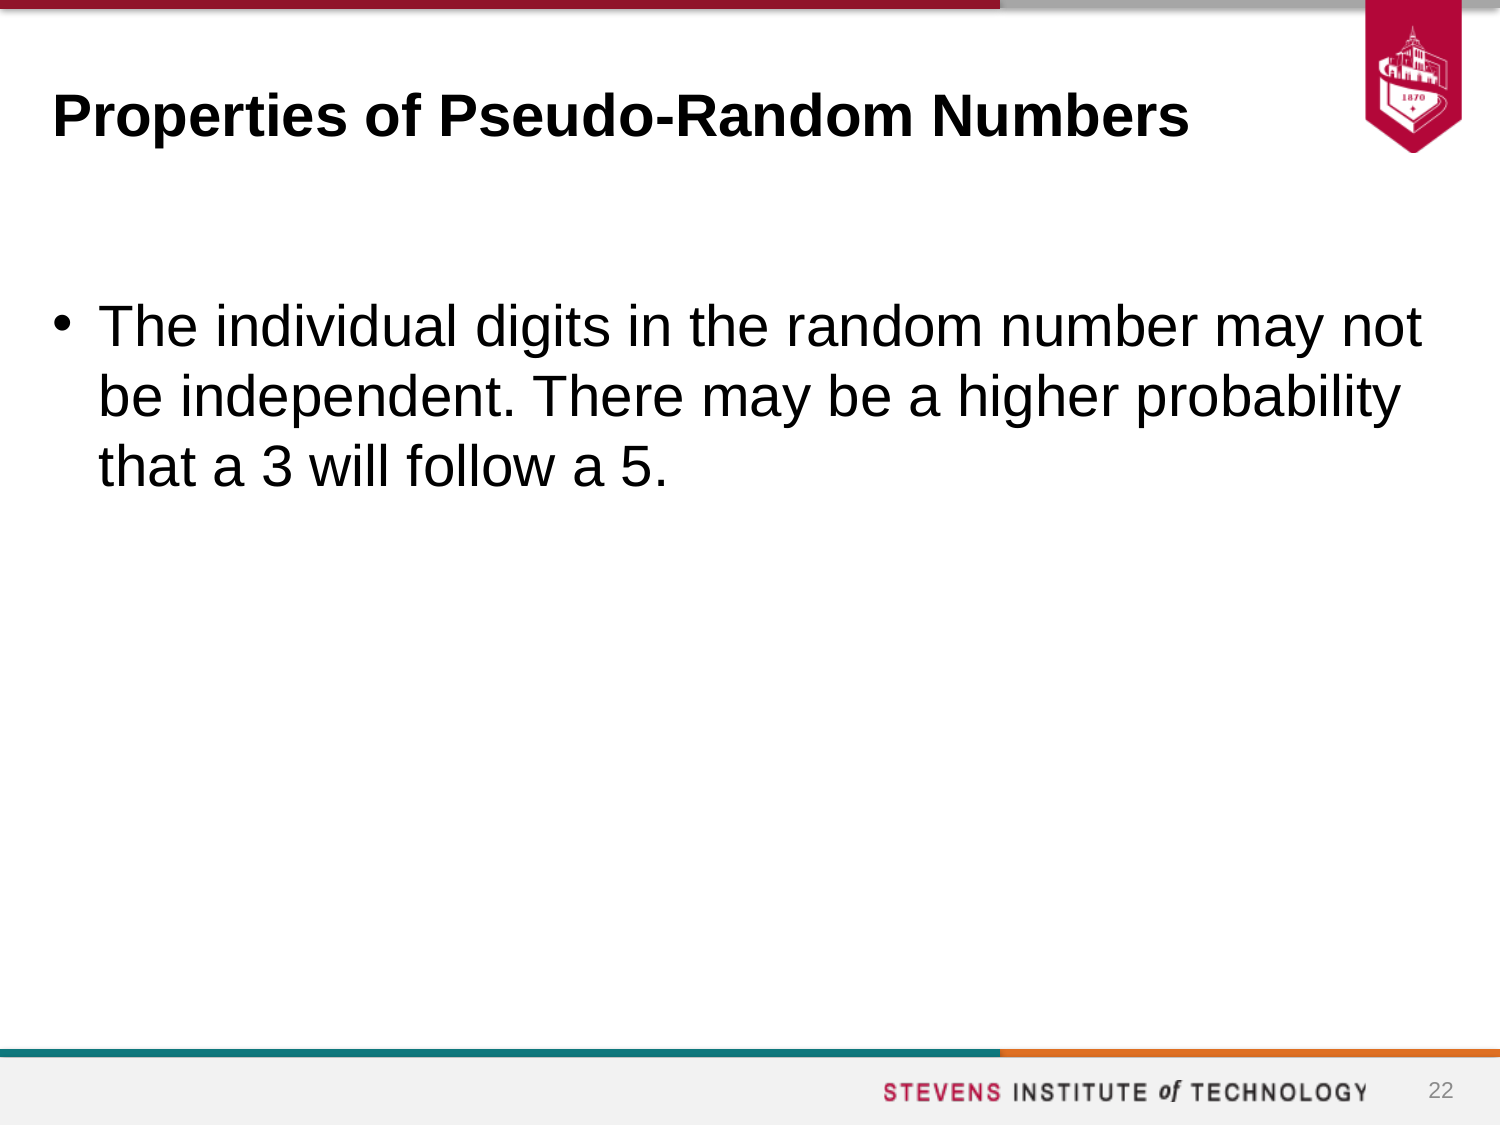

# Properties of Pseudo-Random Numbers

The individual digits in the random number may not be independent. There may be a higher probability that a 3 will follow a 5.
22